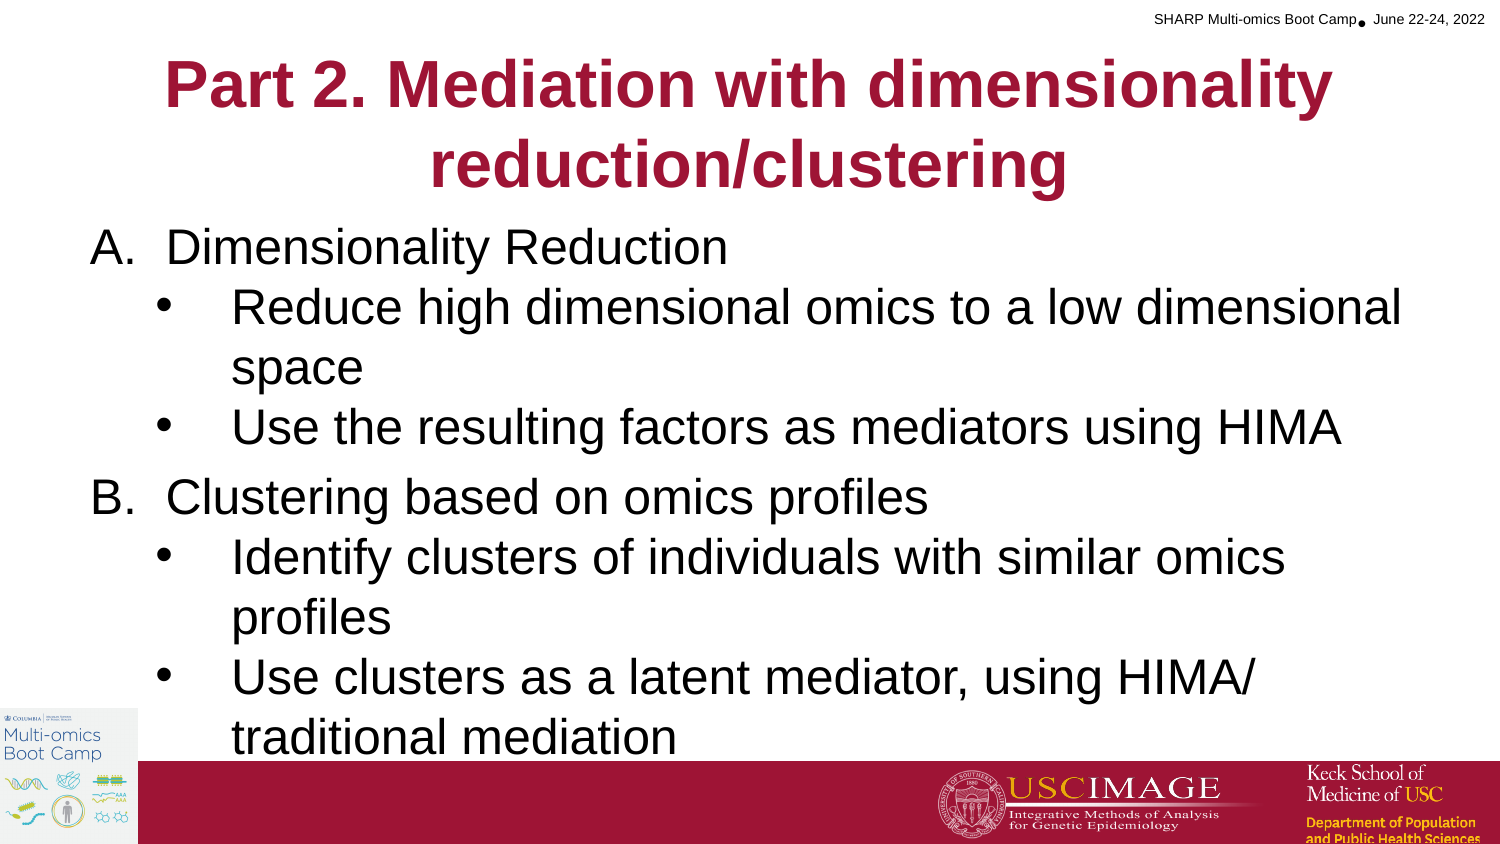

# Part 2. Mediation with dimensionality reduction/clustering
Dimensionality Reduction
Reduce high dimensional omics to a low dimensional space
Use the resulting factors as mediators using HIMA
Clustering based on omics profiles
Identify clusters of individuals with similar omics profiles
Use clusters as a latent mediator, using HIMA/ traditional mediation